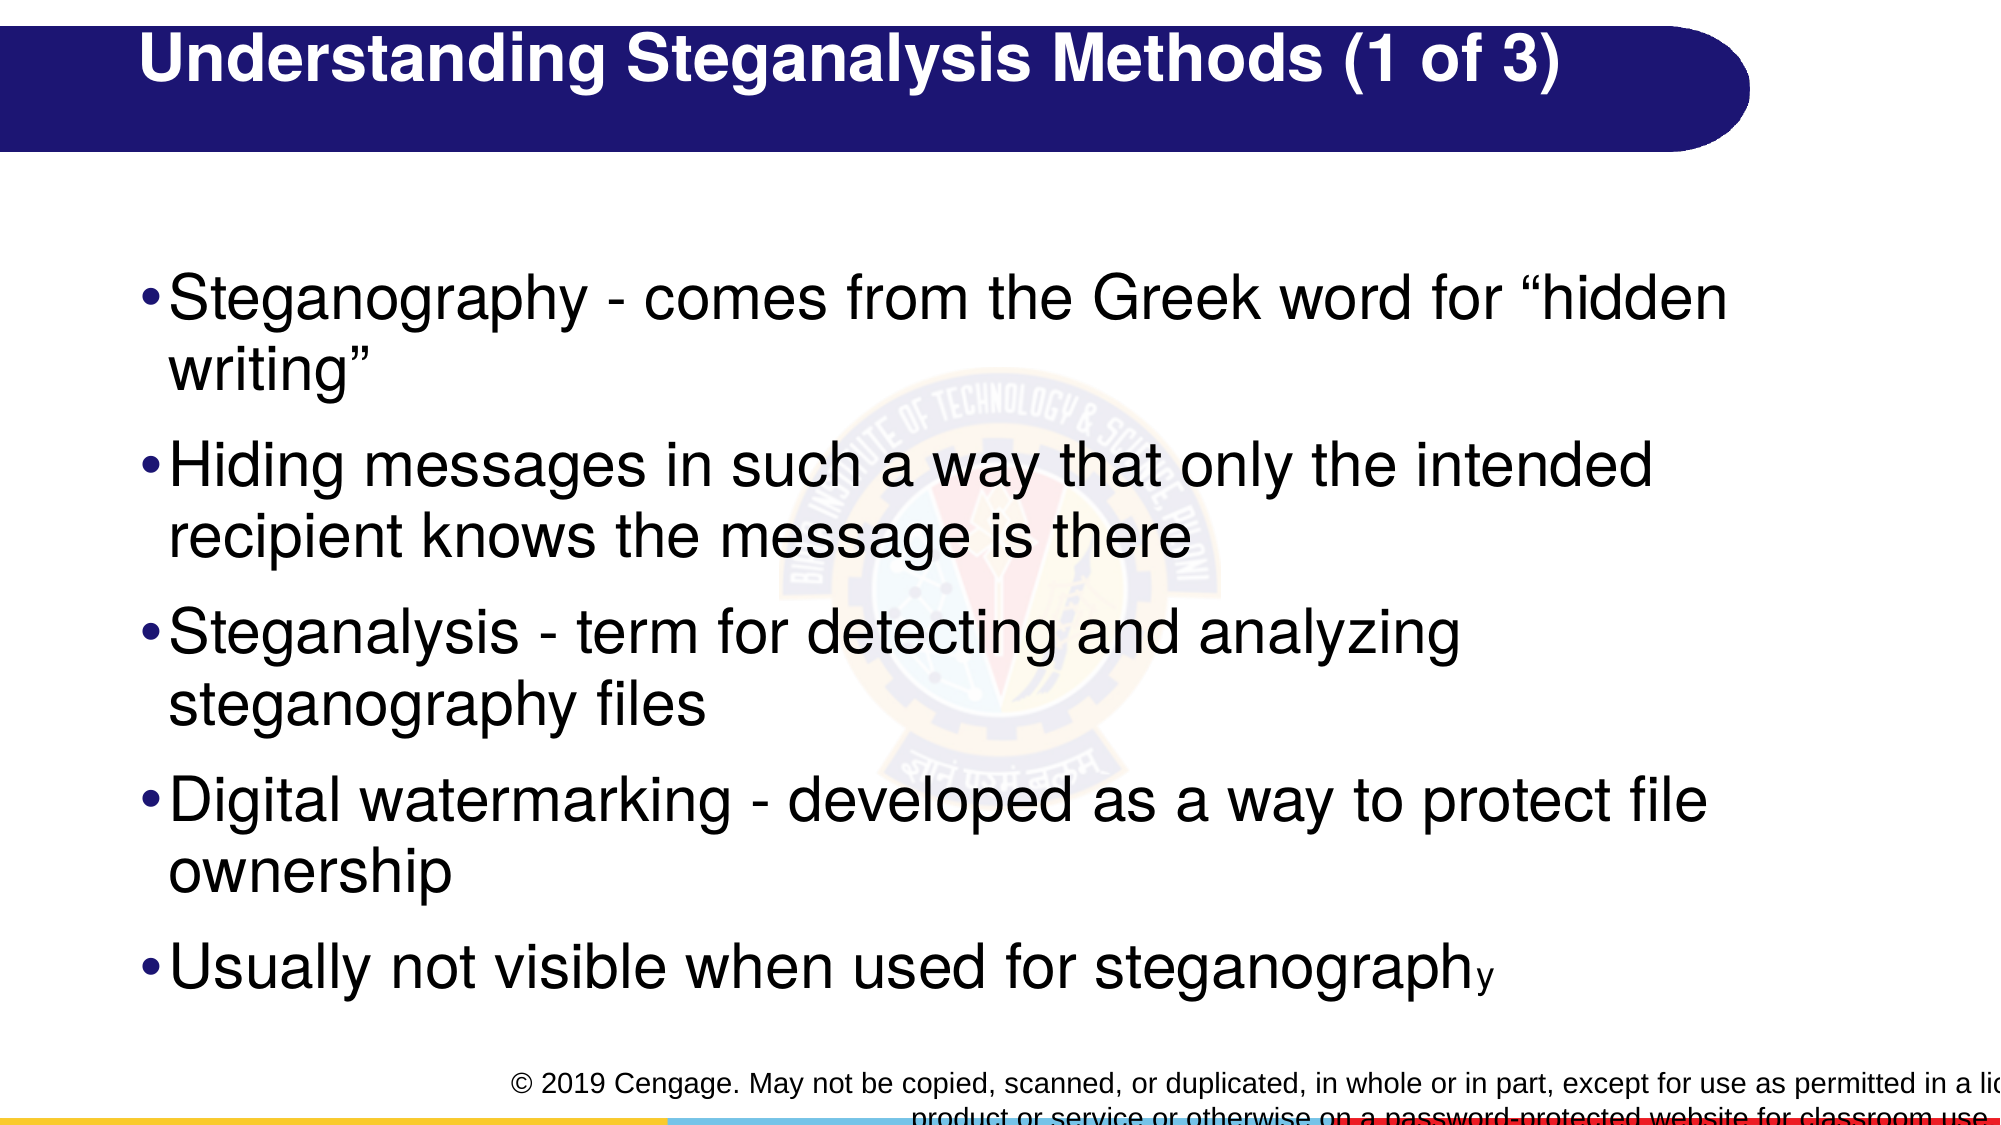

# Understanding Steganalysis Methods (1 of 3)

Steganography - comes from the Greek word for “hidden writing”
Hiding messages in such a way that only the intended recipient knows the message is there
Steganalysis - term for detecting and analyzing steganography files
Digital watermarking - developed as a way to protect file ownership
Usually not visible when used for steganography
© 2019 Cengage. May not be copied, scanned, or duplicated, in whole or in part, except for use as permitted in a license distributed with a certain product or service or otherwise on a password-protected website for classroom use.